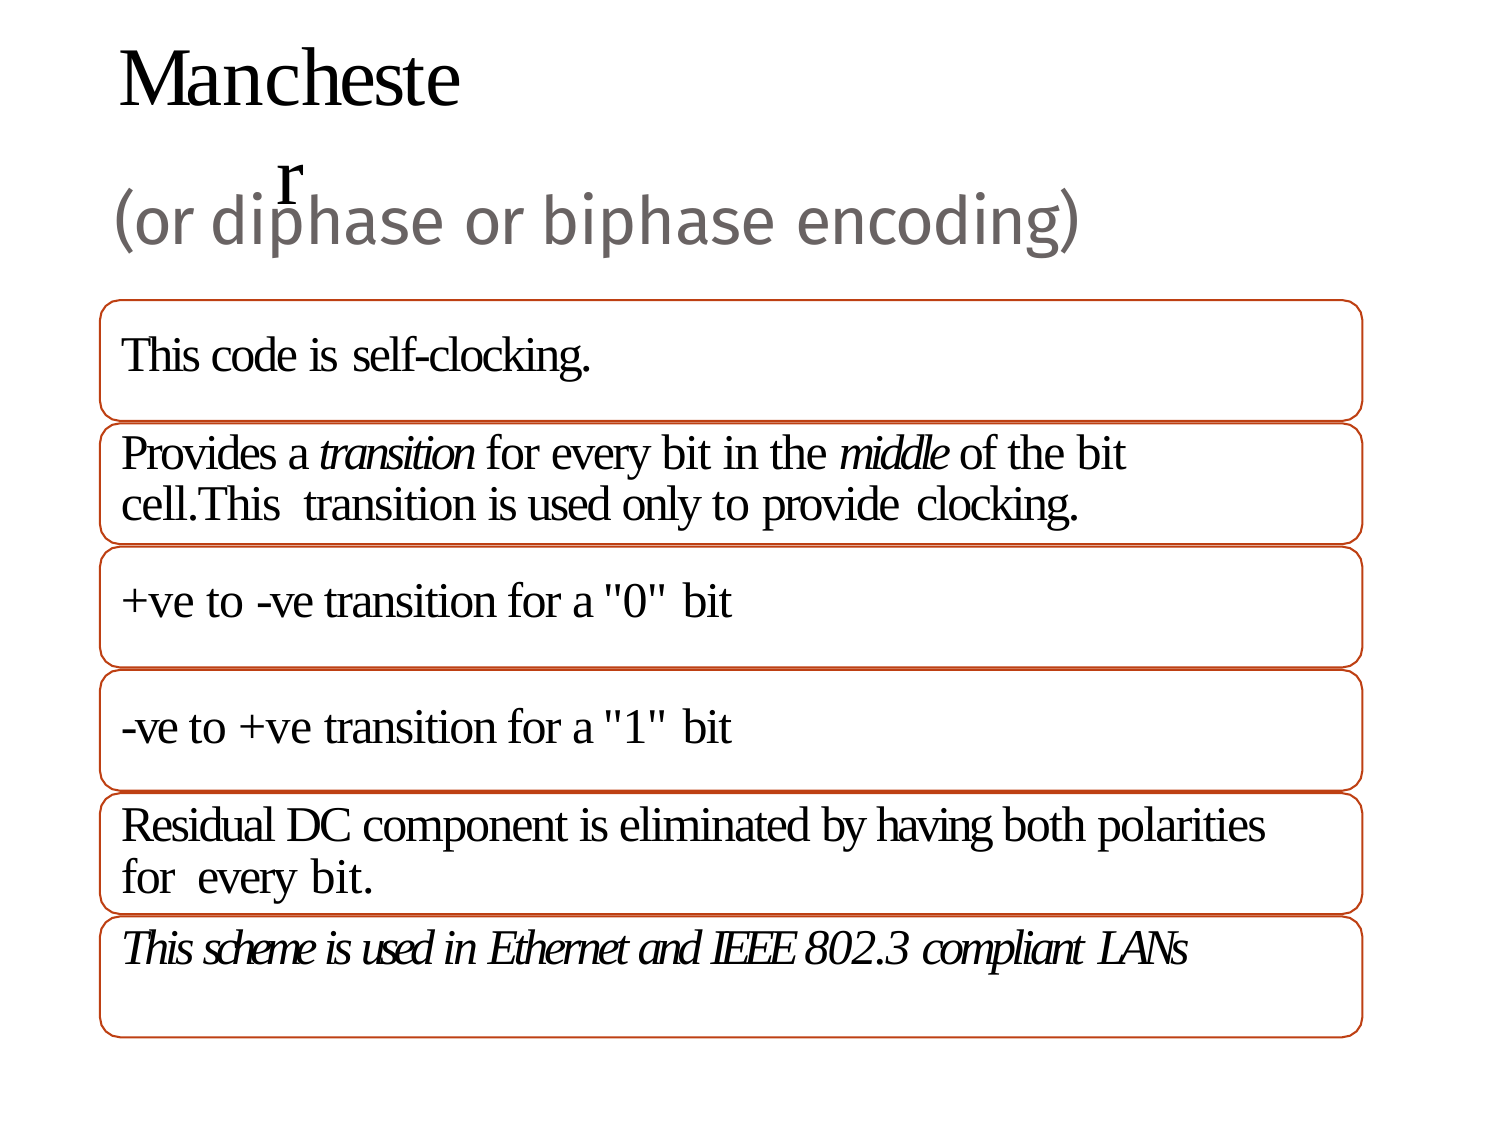

# Manchester
(or diphase or biphase encoding)
This code is self-clocking.
Provides a transition for every bit in the middle of the bit cell.This  transition is used only to provide clocking.
+ve to -ve transition for a "0" bit

-ve to +ve transition for a "1" bit
Residual DC component is eliminated by having both polarities for  every bit.
This scheme is used in Ethernet and IEEE 802.3 compliant LANs